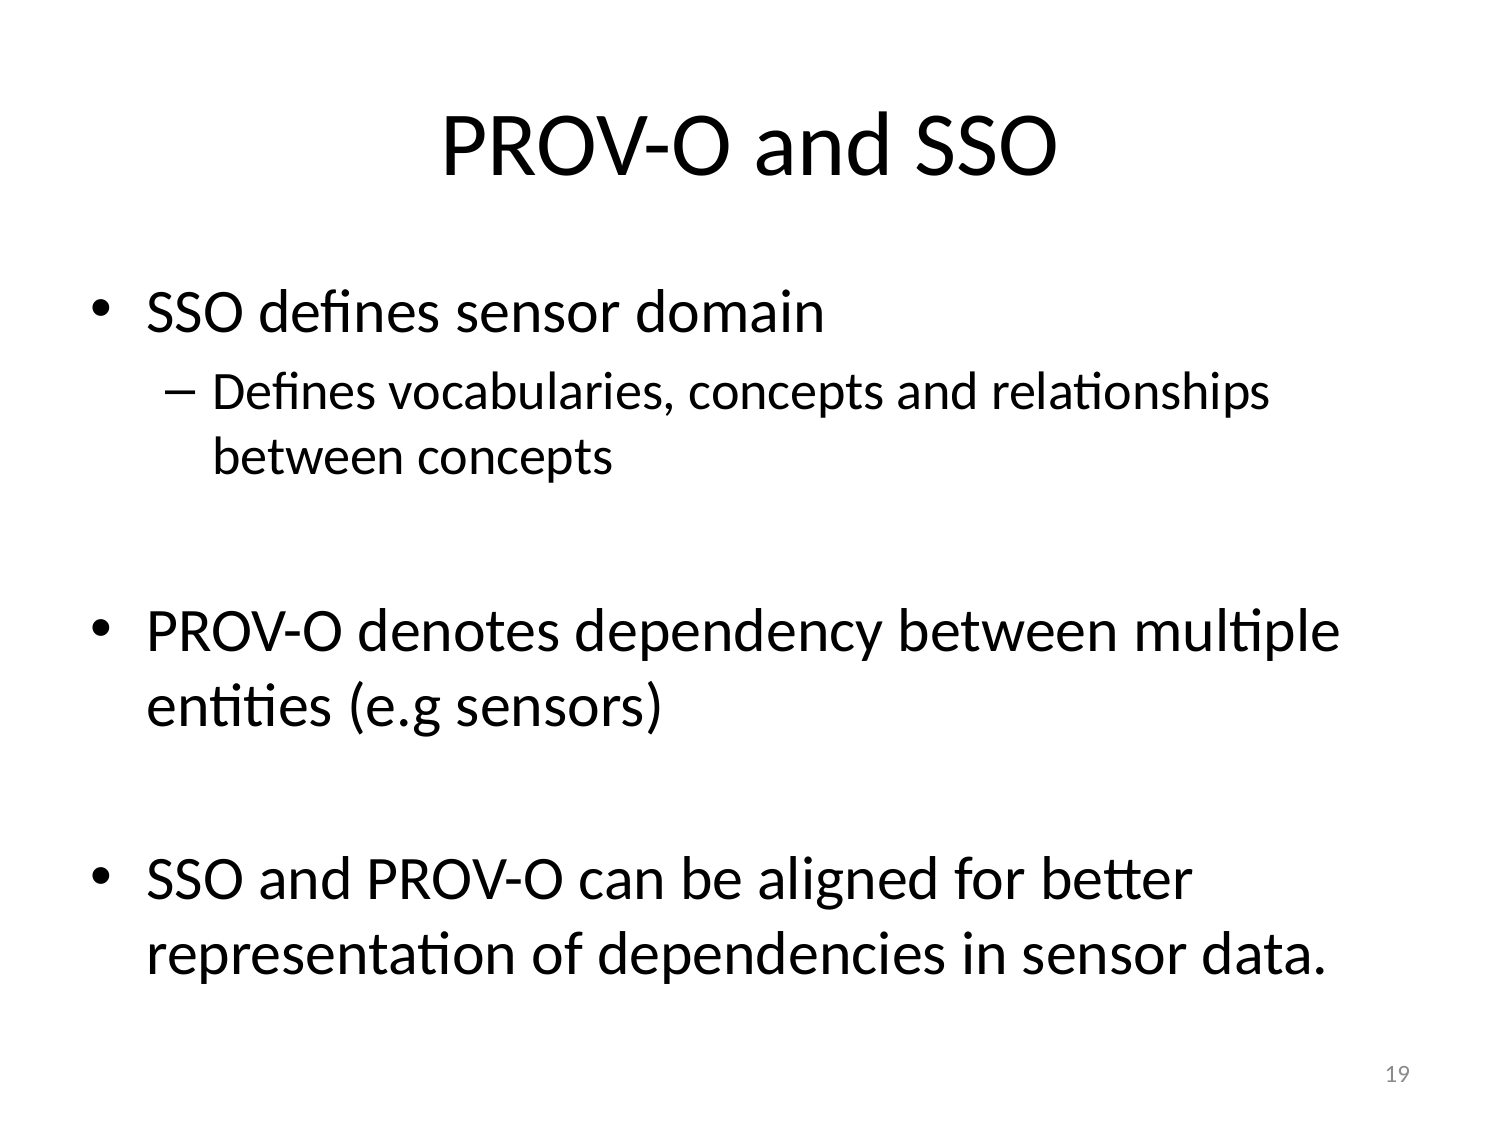

# PROV-O and SSO
SSO defines sensor domain
Defines vocabularies, concepts and relationships between concepts

PROV-O denotes dependency between multiple entities (e.g sensors)

SSO and PROV-O can be aligned for better representation of dependencies in sensor data.

19